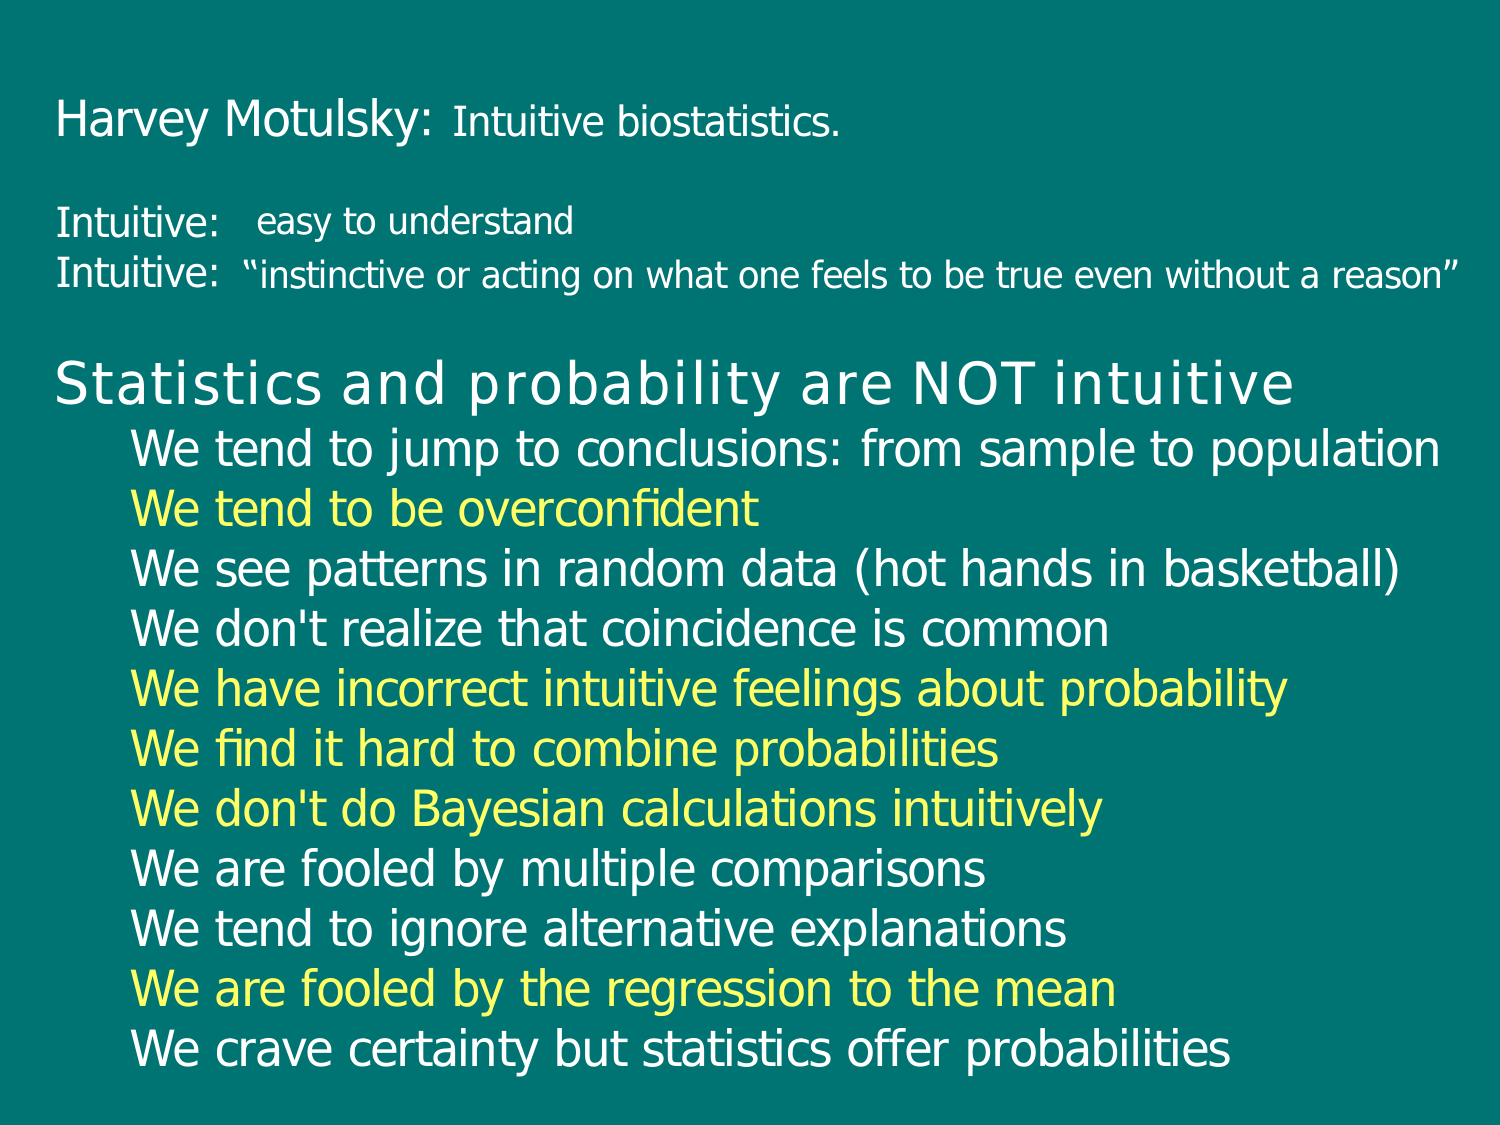

Harvey Motulsky: Intuitive biostatistics.

Intuitive:
Intuitive:

Statistics and probability are NOT intuitive
We tend to jump to conclusions: from sample to population
We tend to be overconfident
We see patterns in random data (hot hands in basketball)
We don't realize that coincidence is common
We have incorrect intuitive feelings about probability
We find it hard to combine probabilities
We don't do Bayesian calculations intuitively
We are fooled by multiple comparisons
We tend to ignore alternative explanations
We are fooled by the regression to the mean
We crave certainty but statistics offer probabilities
easy to understand
“instinctive or acting on what one feels to be true even without a reason”